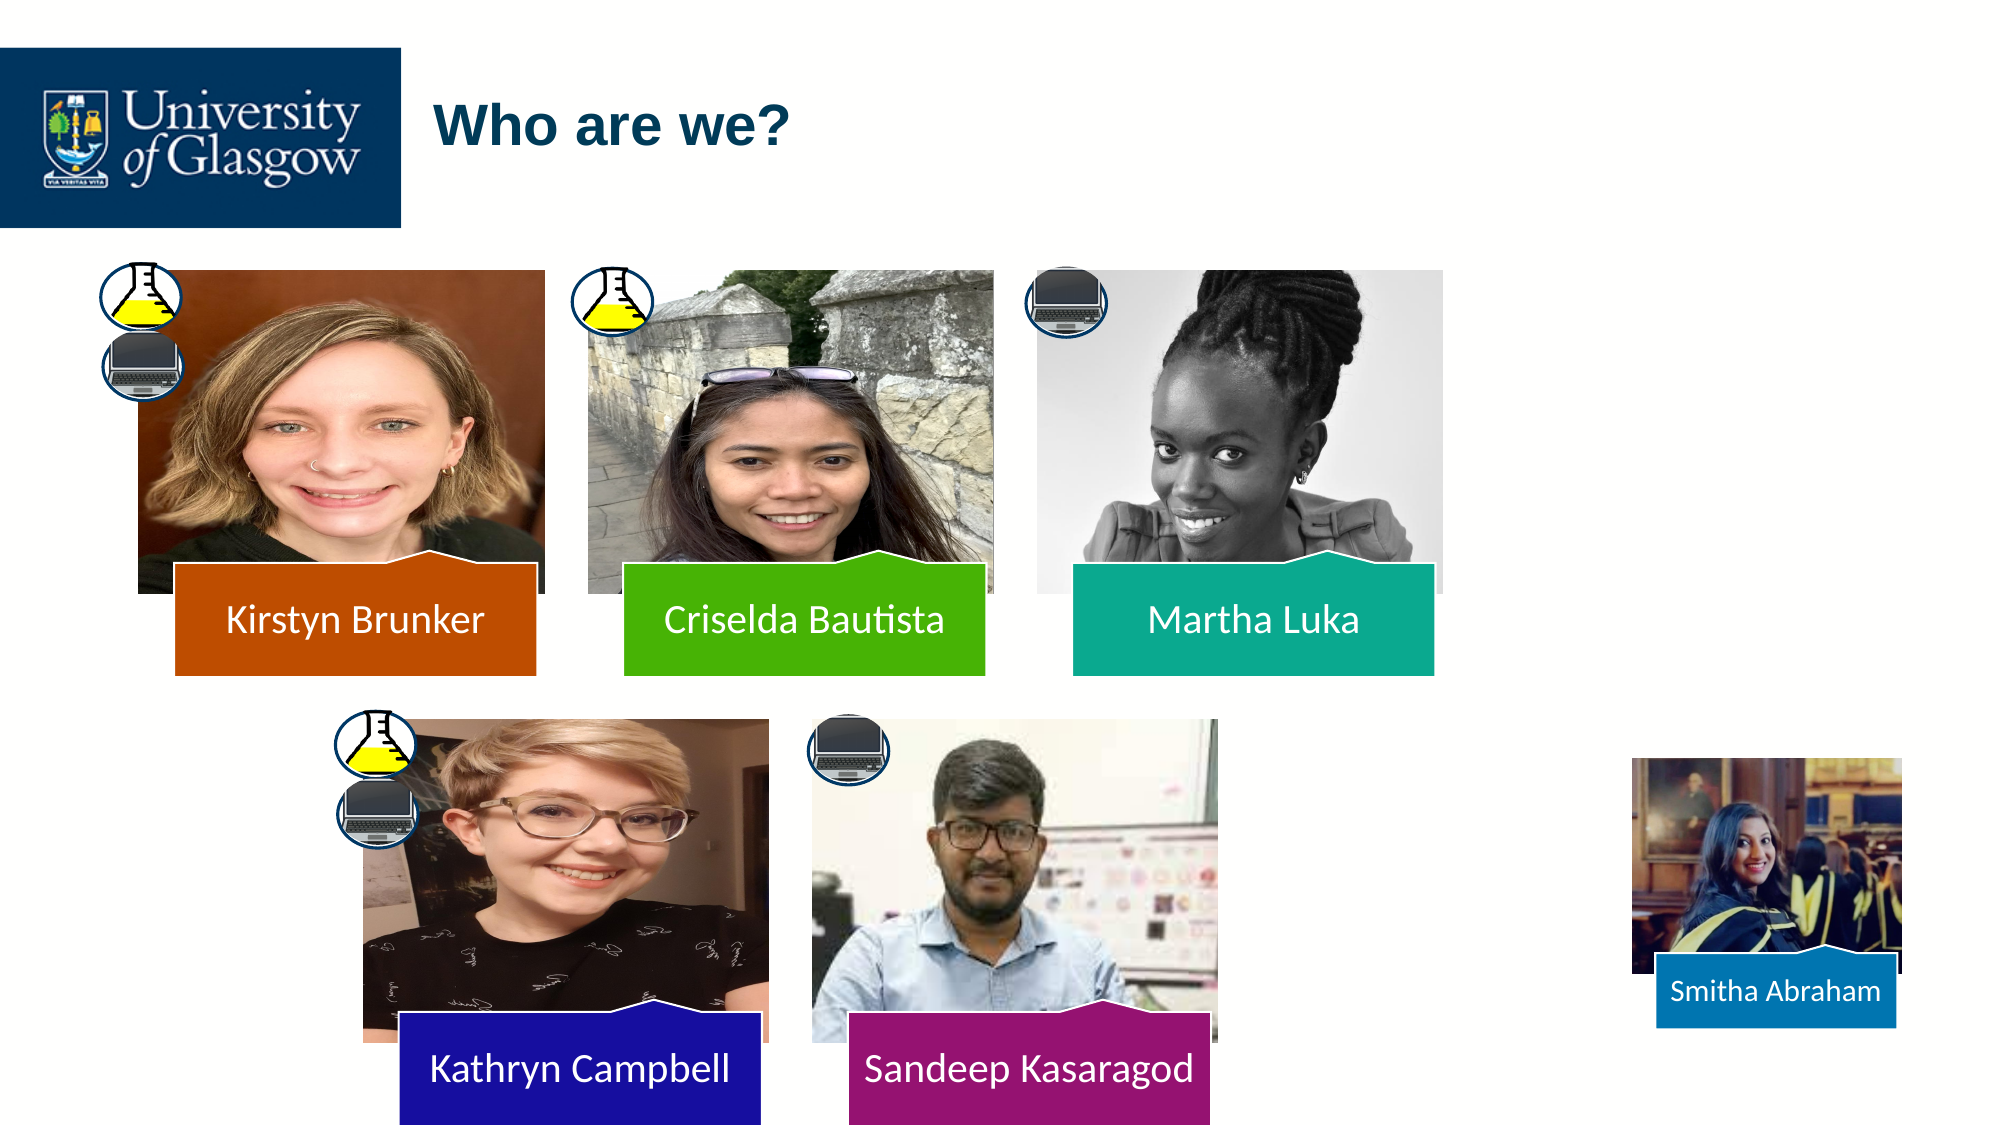

# Who are we?
Kirstyn Brunker
Criselda Bautista
Martha Luka
Kathryn Campbell
Sandeep Kasaragod

Smitha Abraham